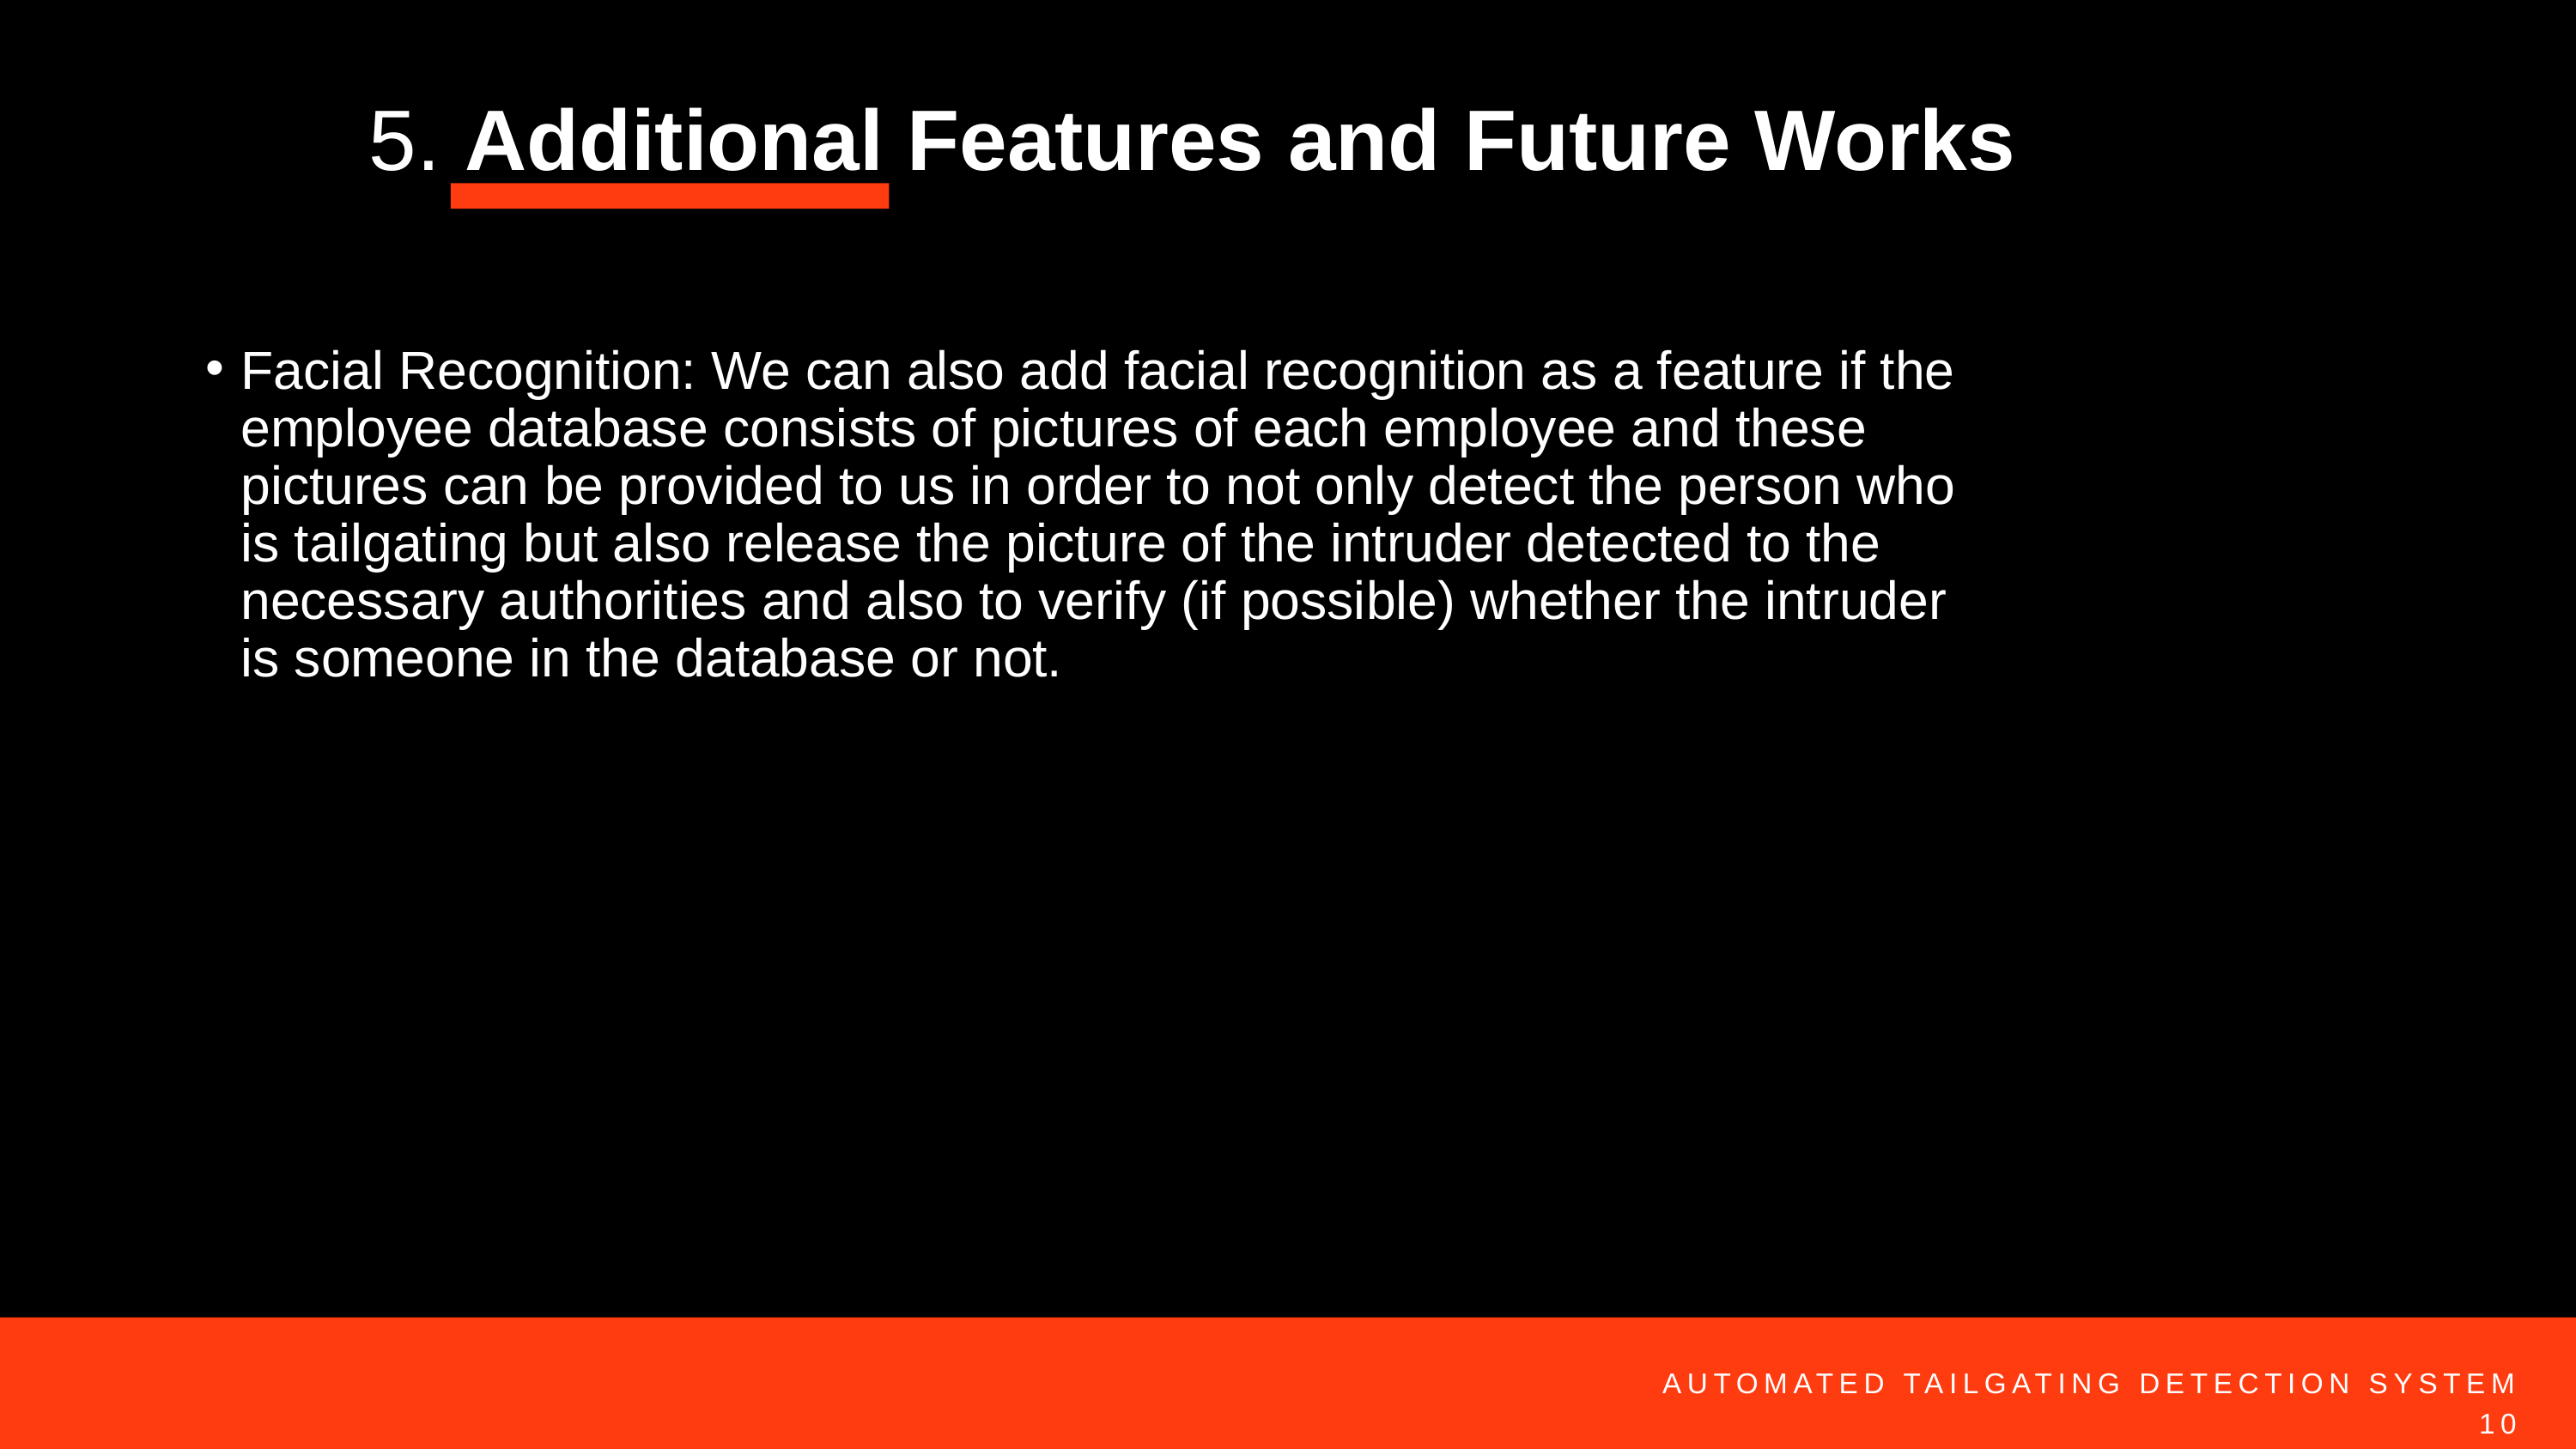

5. Additional Features and Future Works

Facial Recognition: We can also add facial recognition as a feature if the employee database consists of pictures of each employee and these pictures can be provided to us in order to not only detect the person who is tailgating but also release the picture of the intruder detected to the necessary authorities and also to verify (if possible) whether the intruder is someone in the database or not.

AUTOMATED TAILGATING DETECTION SYSTEM
10